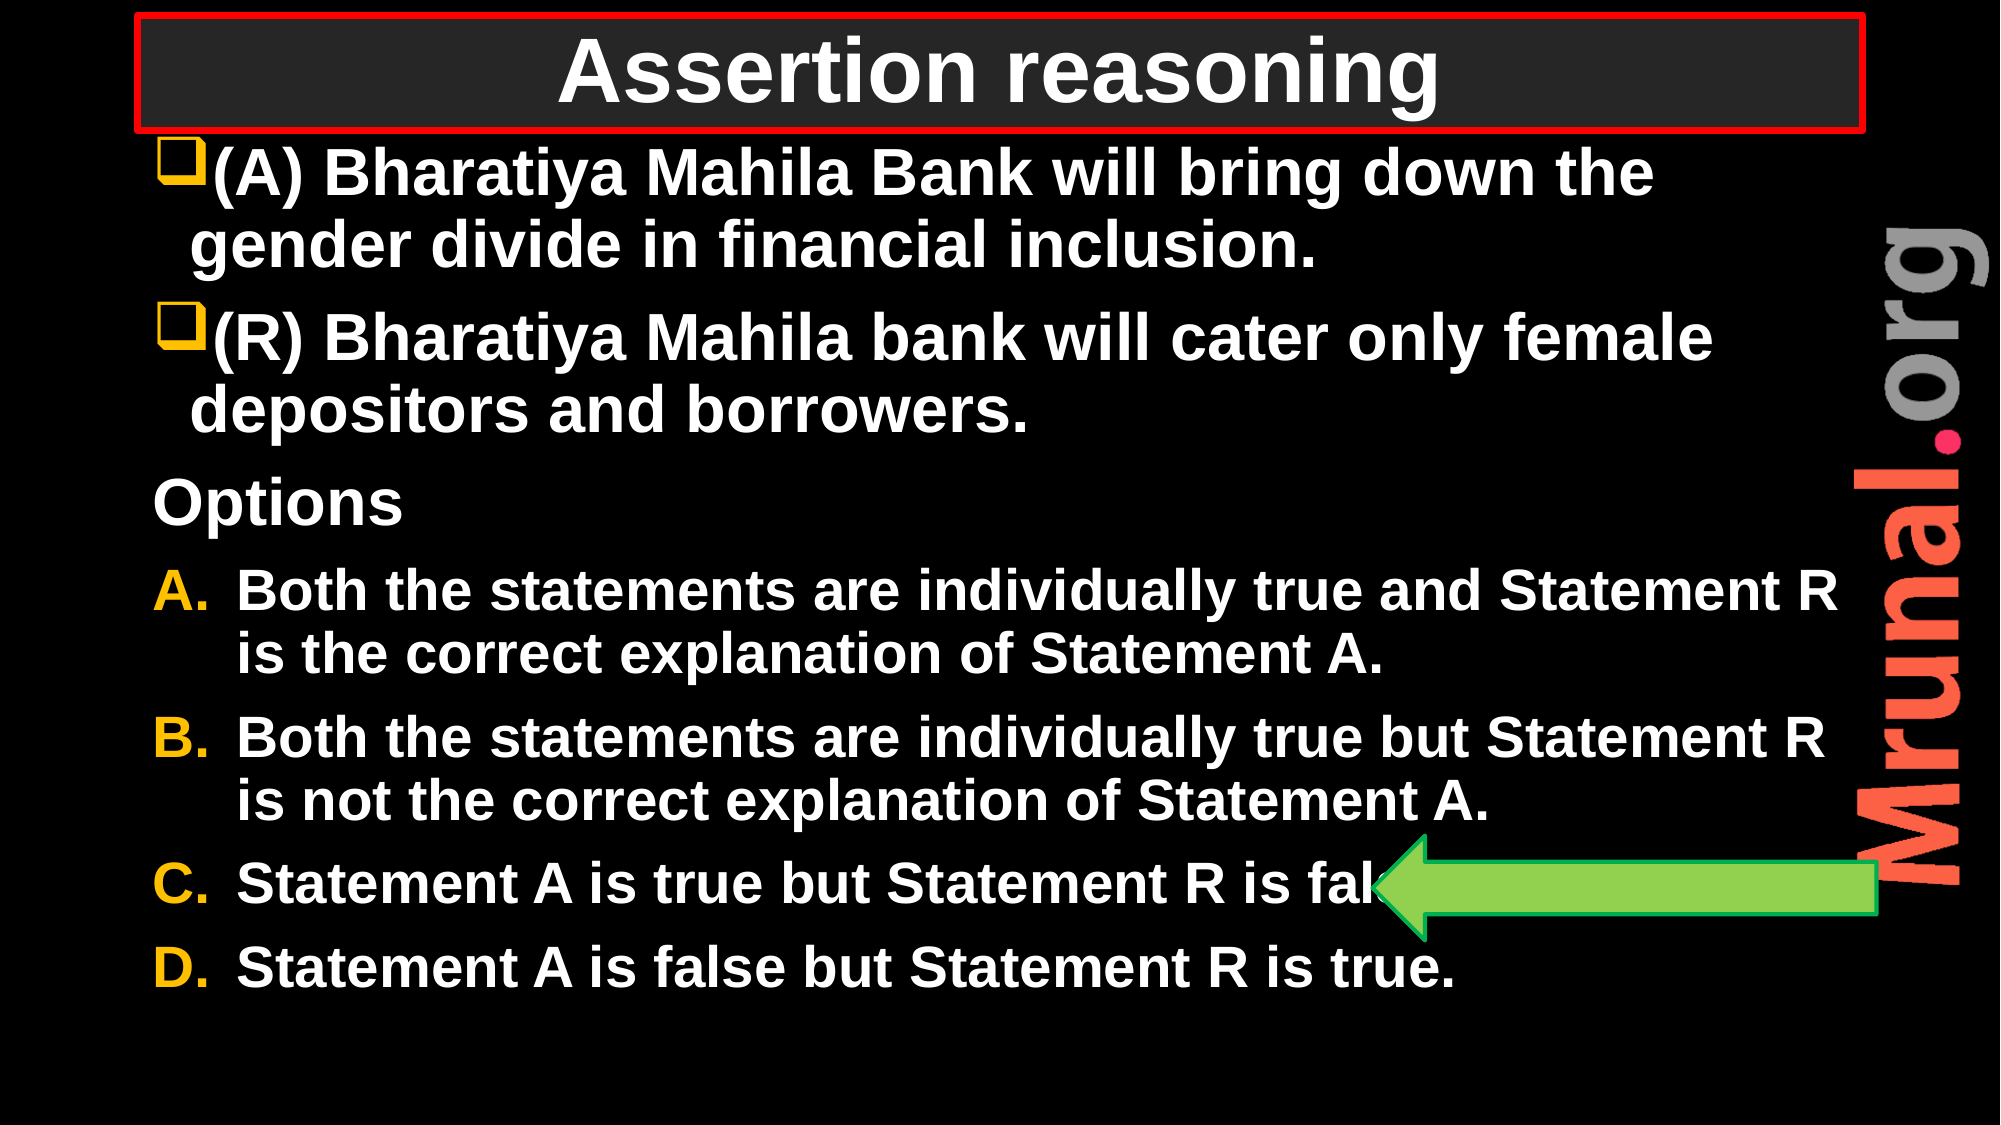

# Assertion reasoning
(A) Bharatiya Mahila Bank will bring down the gender divide in financial inclusion.
(R) Bharatiya Mahila bank will cater only female depositors and borrowers.
Options
Both the statements are individually true and Statement R is the correct explanation of Statement A.
Both the statements are individually true but Statement R is not the correct explanation of Statement A.
Statement A is true but Statement R is false.
Statement A is false but Statement R is true.